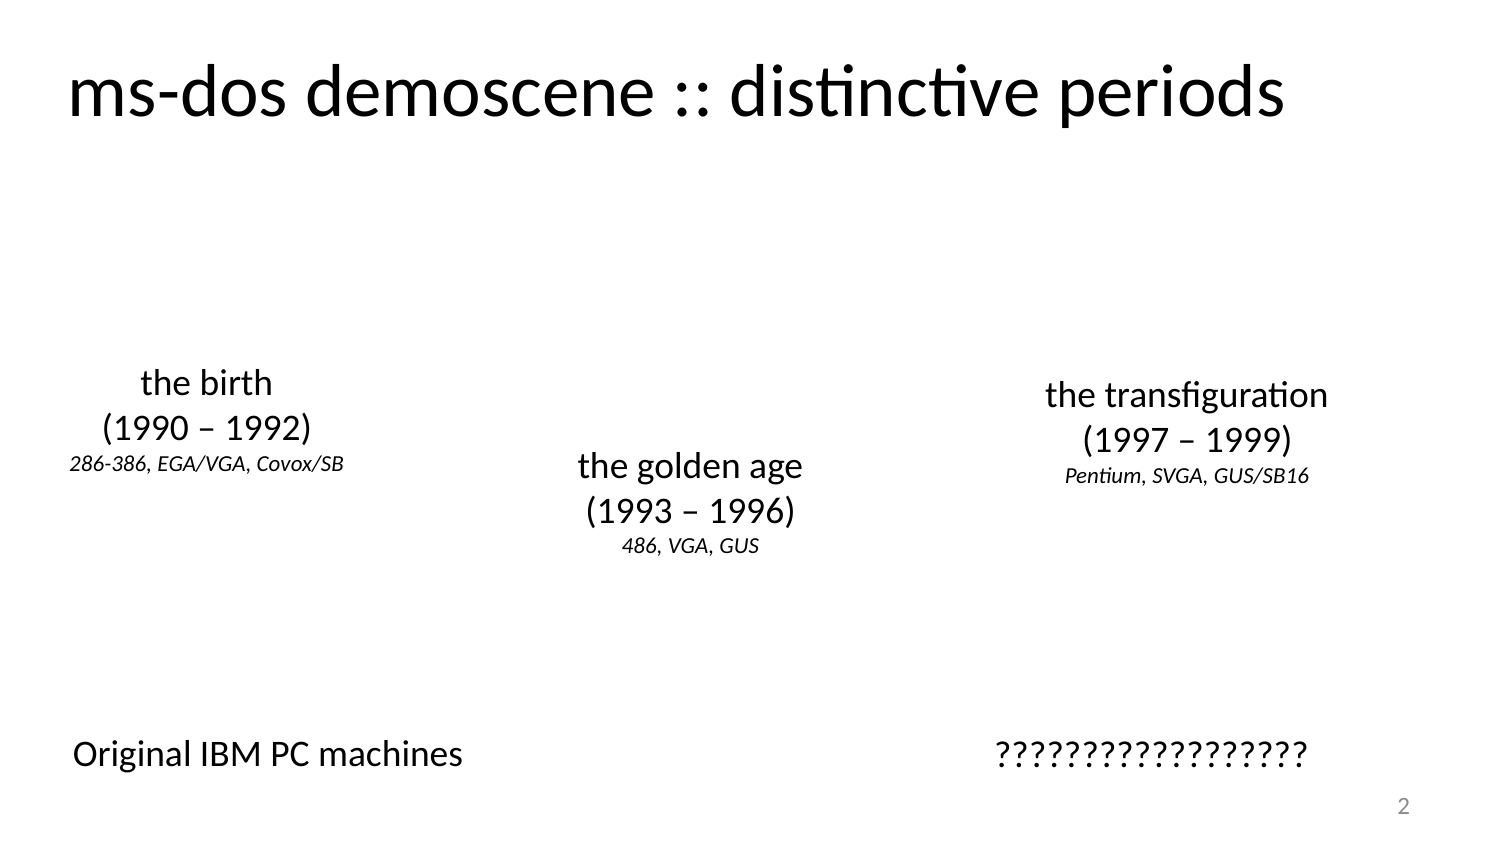

ms-dos demoscene :: distinctive periods
the birth
(1990 – 1992)
286-386, EGA/VGA, Covox/SB
the transfiguration
(1997 – 1999)
Pentium, SVGA, GUS/SB16

the golden age
(1993 – 1996)
486, VGA, GUS

Original IBM PC machines
??????????????????
2